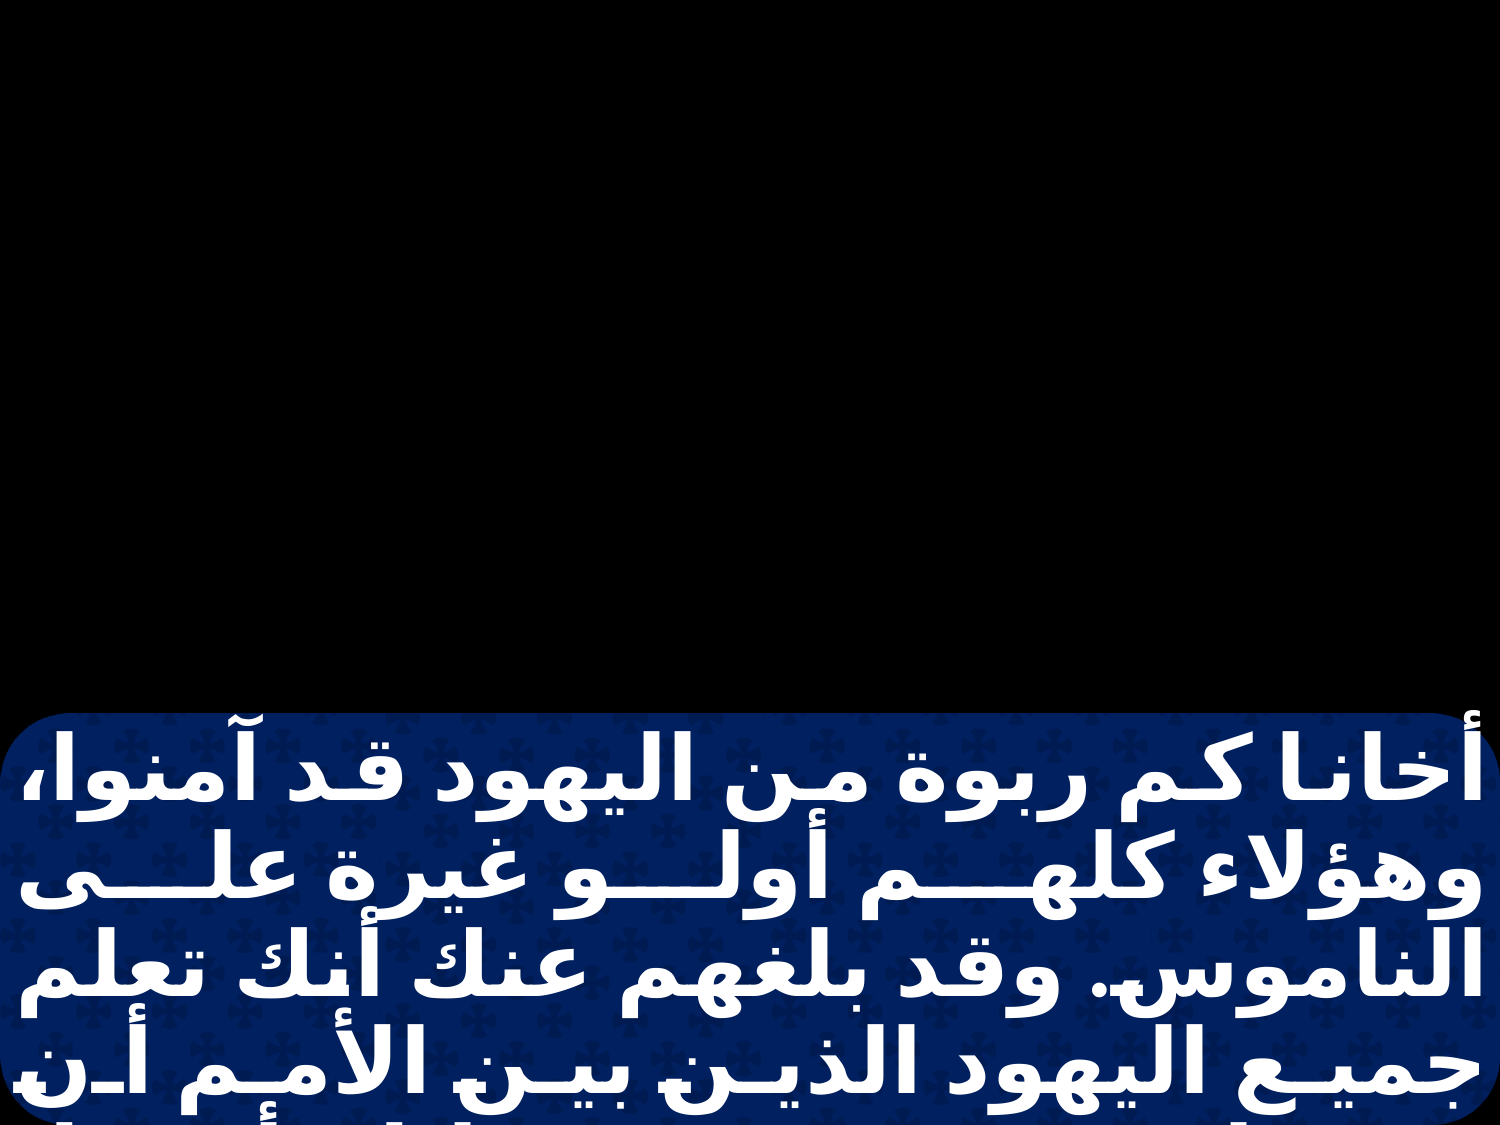

أخانا كم ربوة من اليهود قد آمنوا، وهؤلاء كلهم أولو غيرة على الناموس. وقد بلغهم عنك أنك تعلم جميع اليهود الذين بين الأمم أن يرتدوا عن موسى، قائلا بأن لا يختنوا بنيهم ولا يسلكوا حسب العوائد.